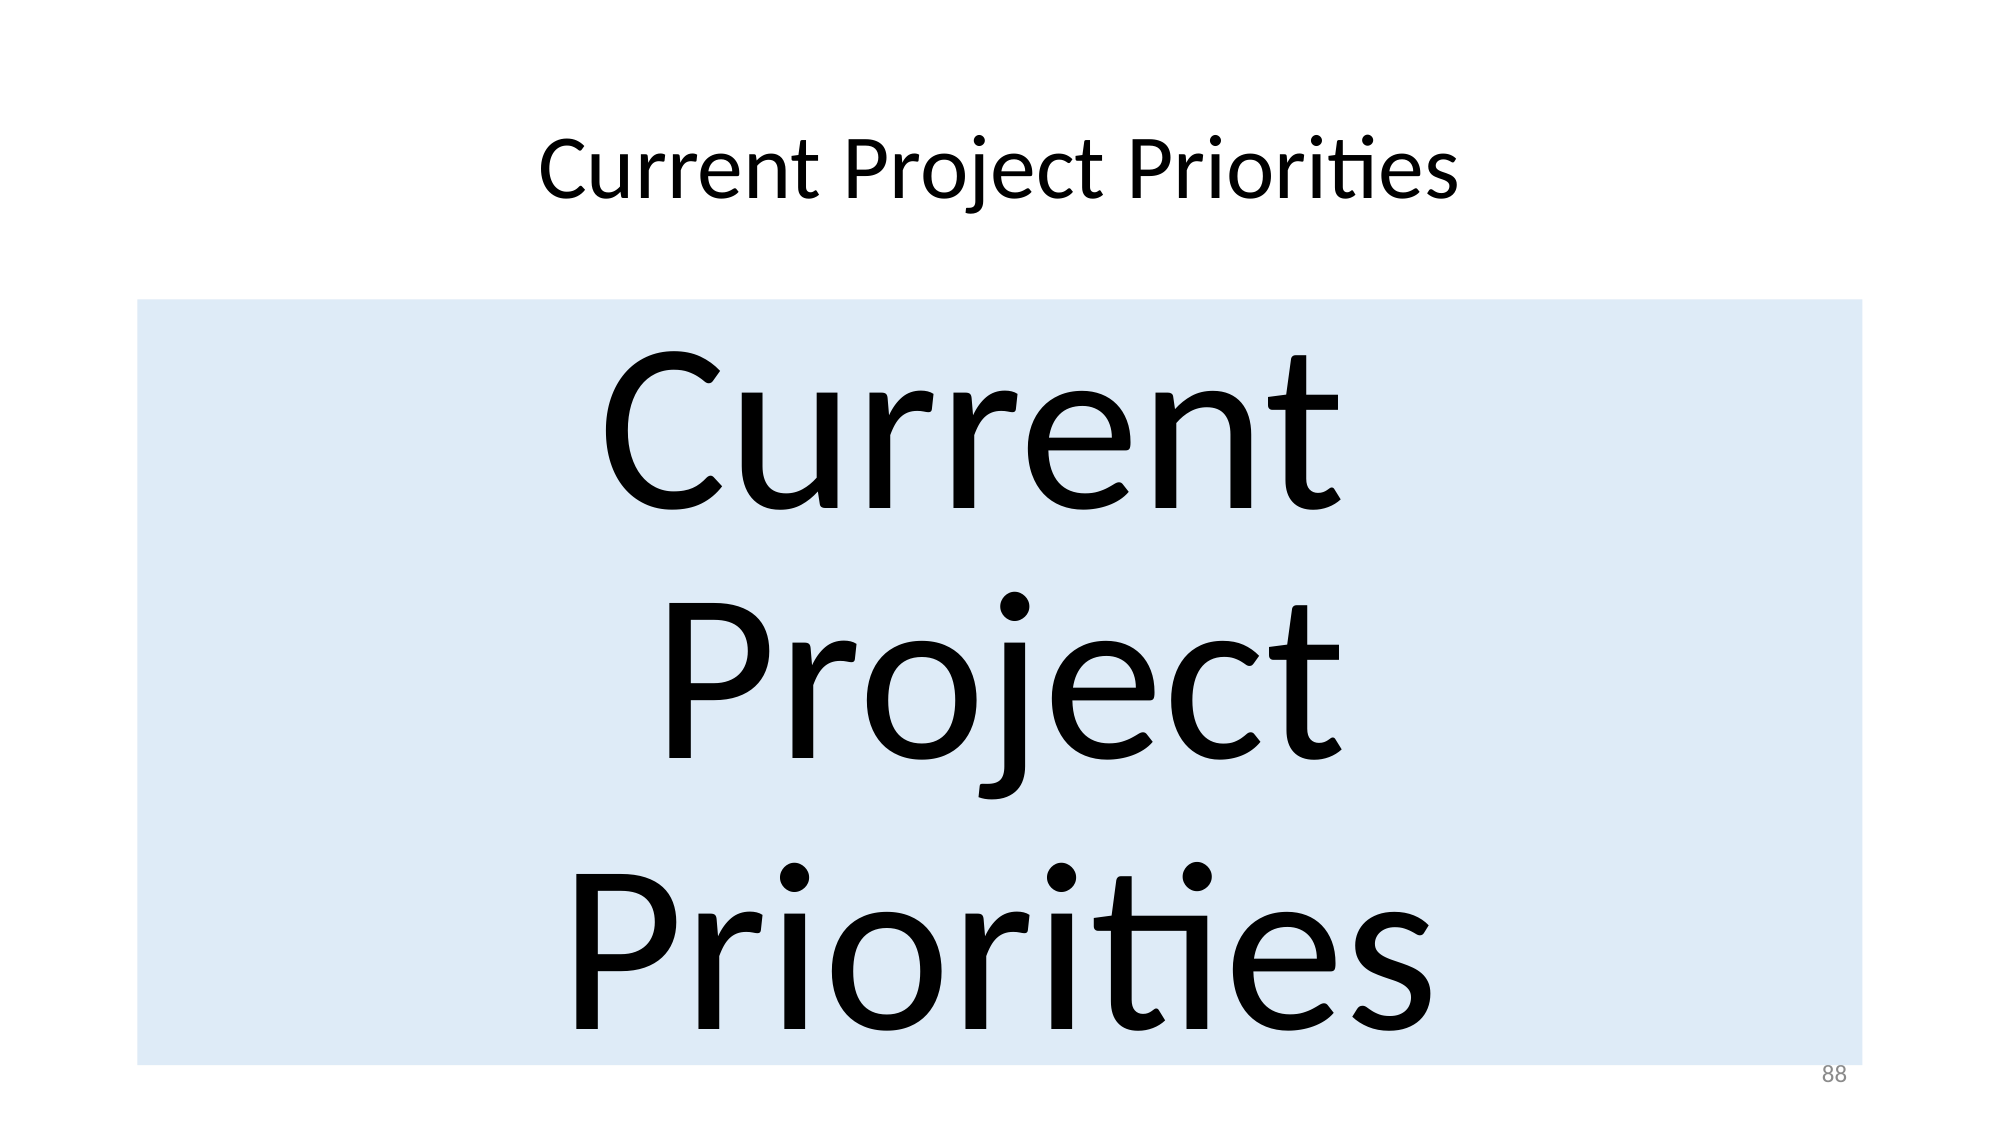

# Current Project Priorities
Current
Project
Priorities
88